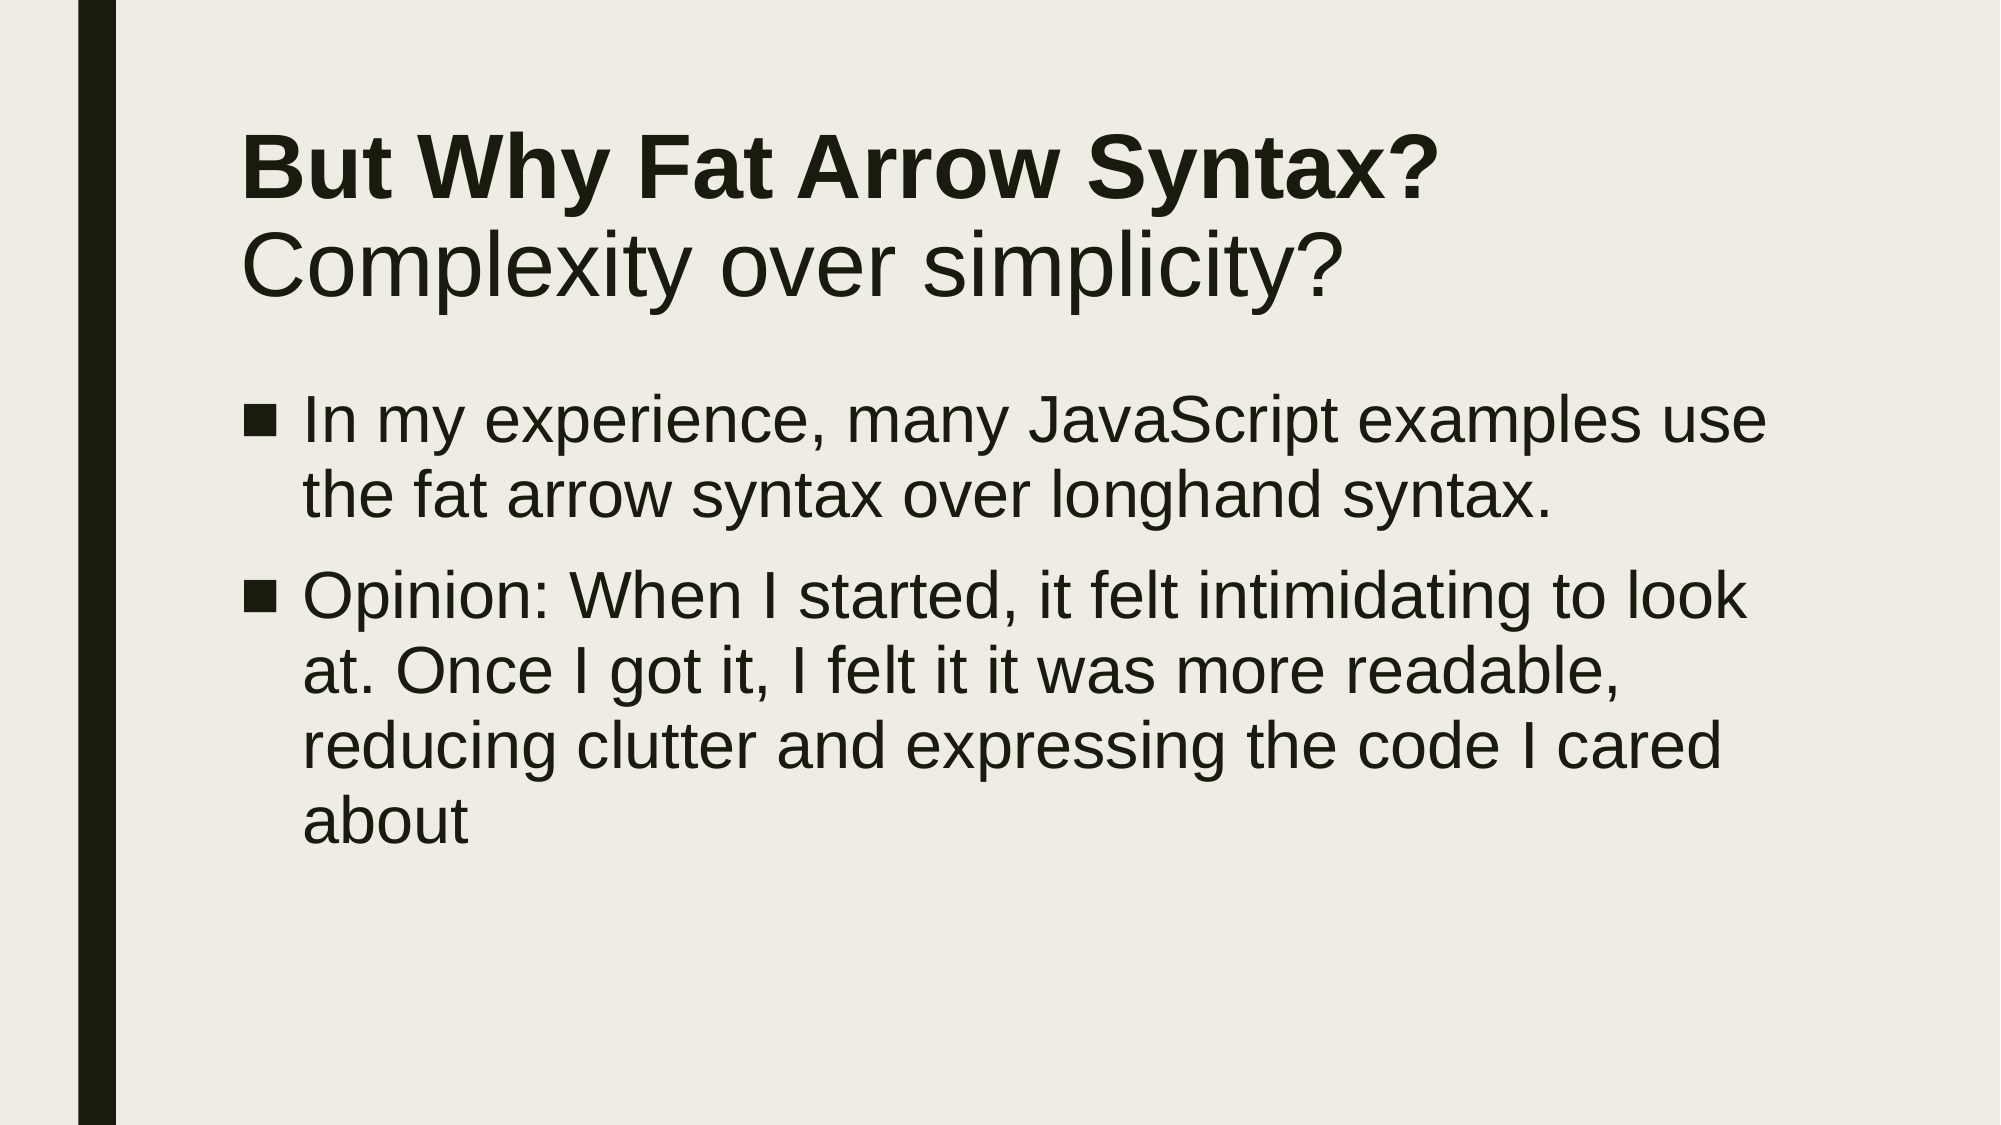

# But Why Fat Arrow Syntax? Complexity over simplicity?
In my experience, many JavaScript examples use the fat arrow syntax over longhand syntax.
Opinion: When I started, it felt intimidating to look at. Once I got it, I felt it it was more readable, reducing clutter and expressing the code I cared about